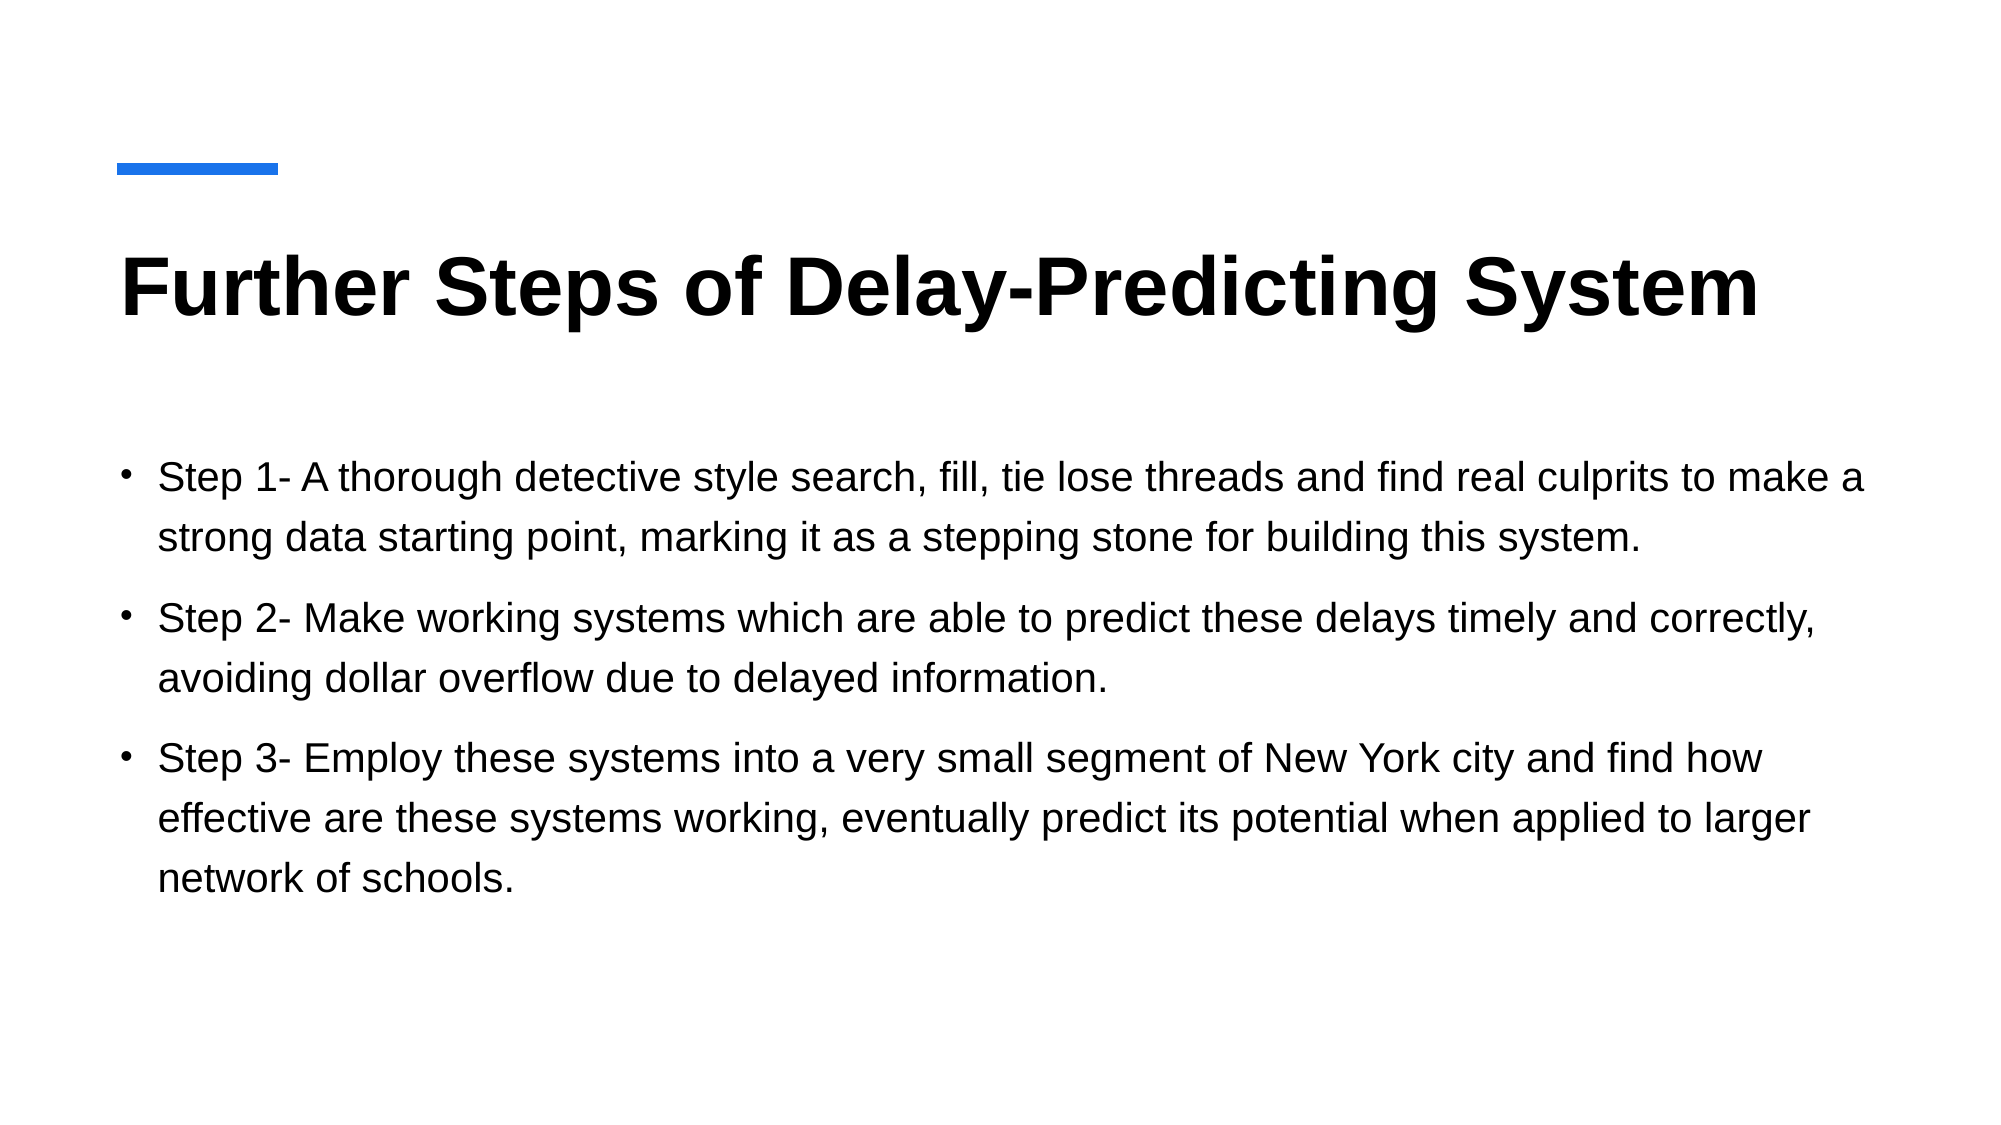

# Further Steps of Delay-Predicting System
Step 1- A thorough detective style search, fill, tie lose threads and find real culprits to make a strong data starting point, marking it as a stepping stone for building this system.
Step 2- Make working systems which are able to predict these delays timely and correctly, avoiding dollar overflow due to delayed information.
Step 3- Employ these systems into a very small segment of New York city and find how effective are these systems working, eventually predict its potential when applied to larger network of schools.